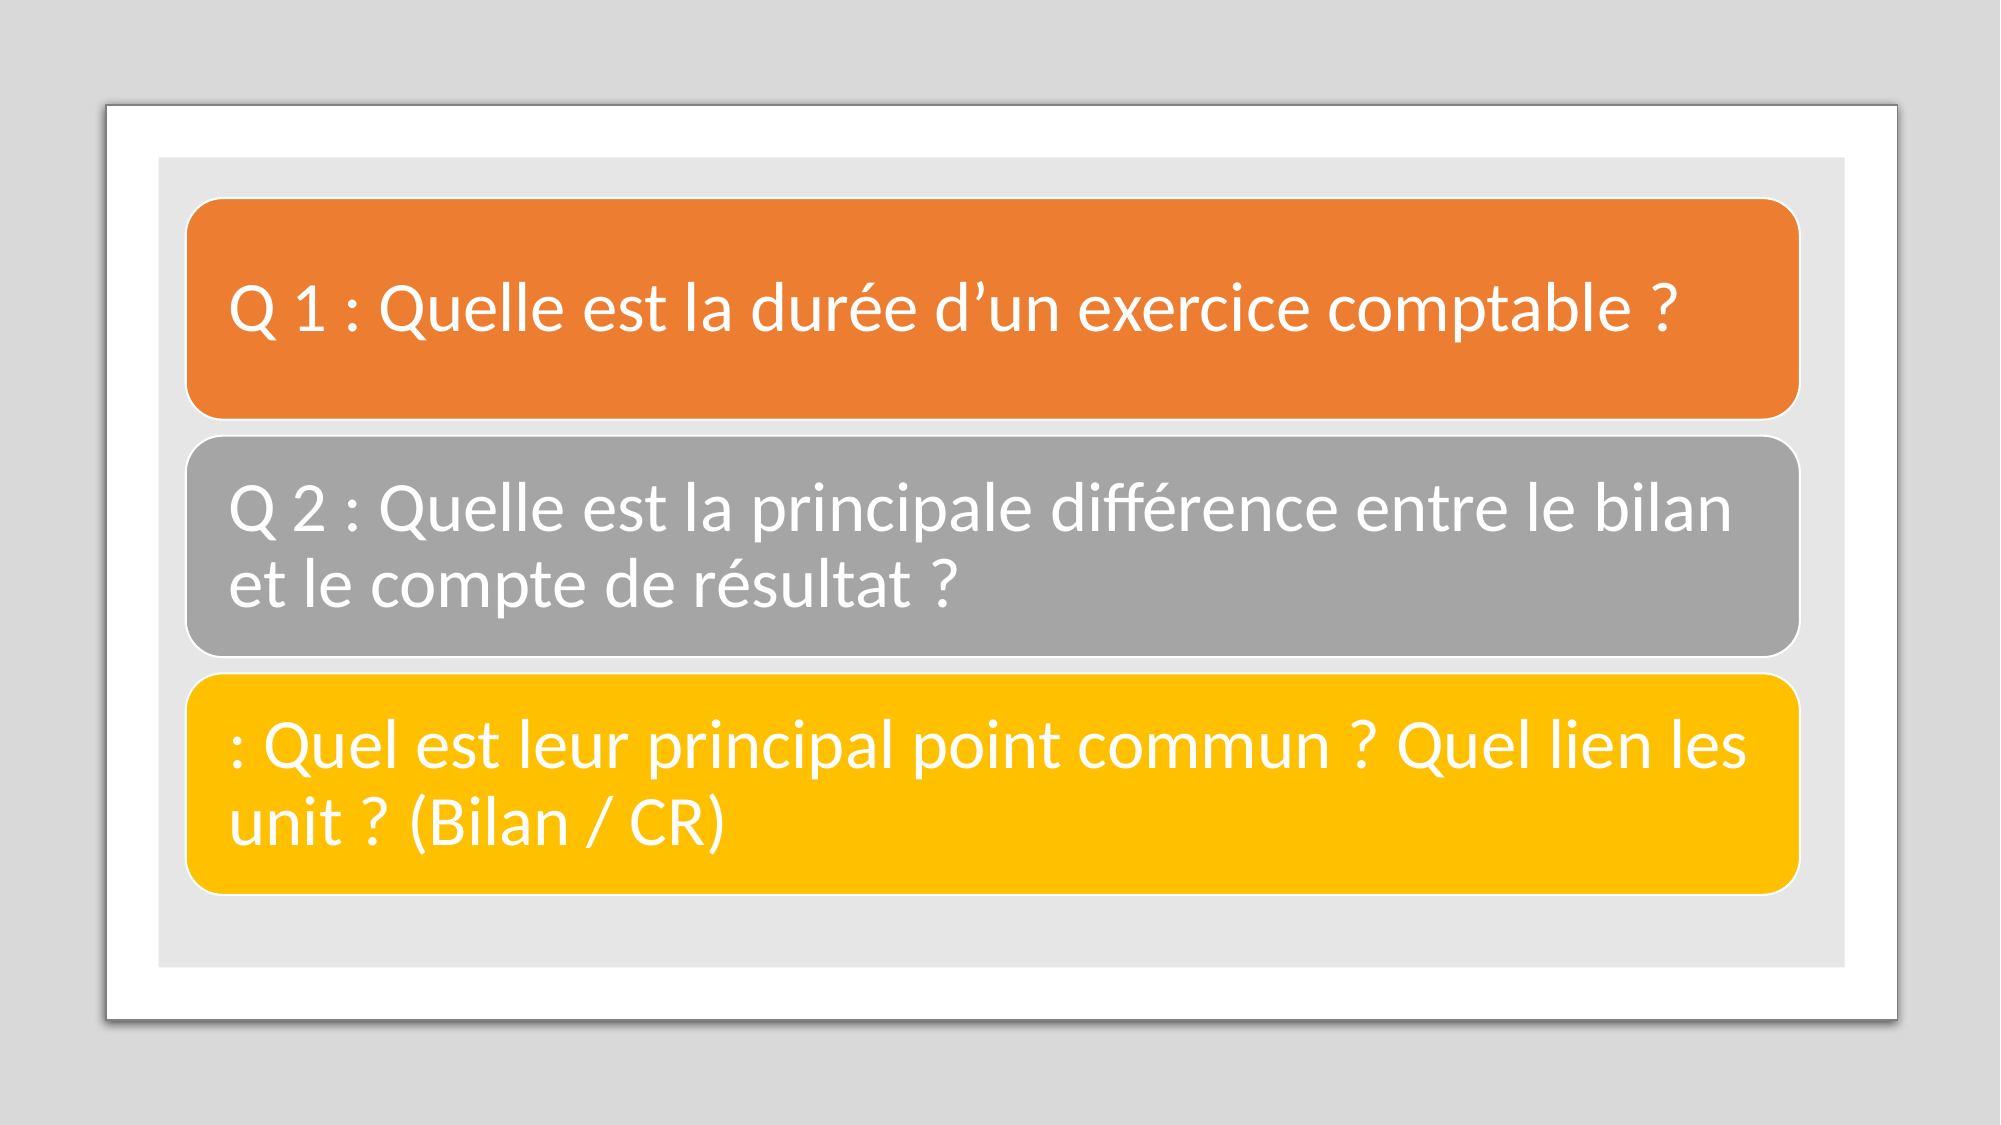

Q 1 : Quelle est la durée d’un exercice comptable ?
Q 2 : Quelle est la principale différence entre le bilan et le compte de résultat ?
: Quel est leur principal point commun ? Quel lien les unit ? (Bilan / CR)